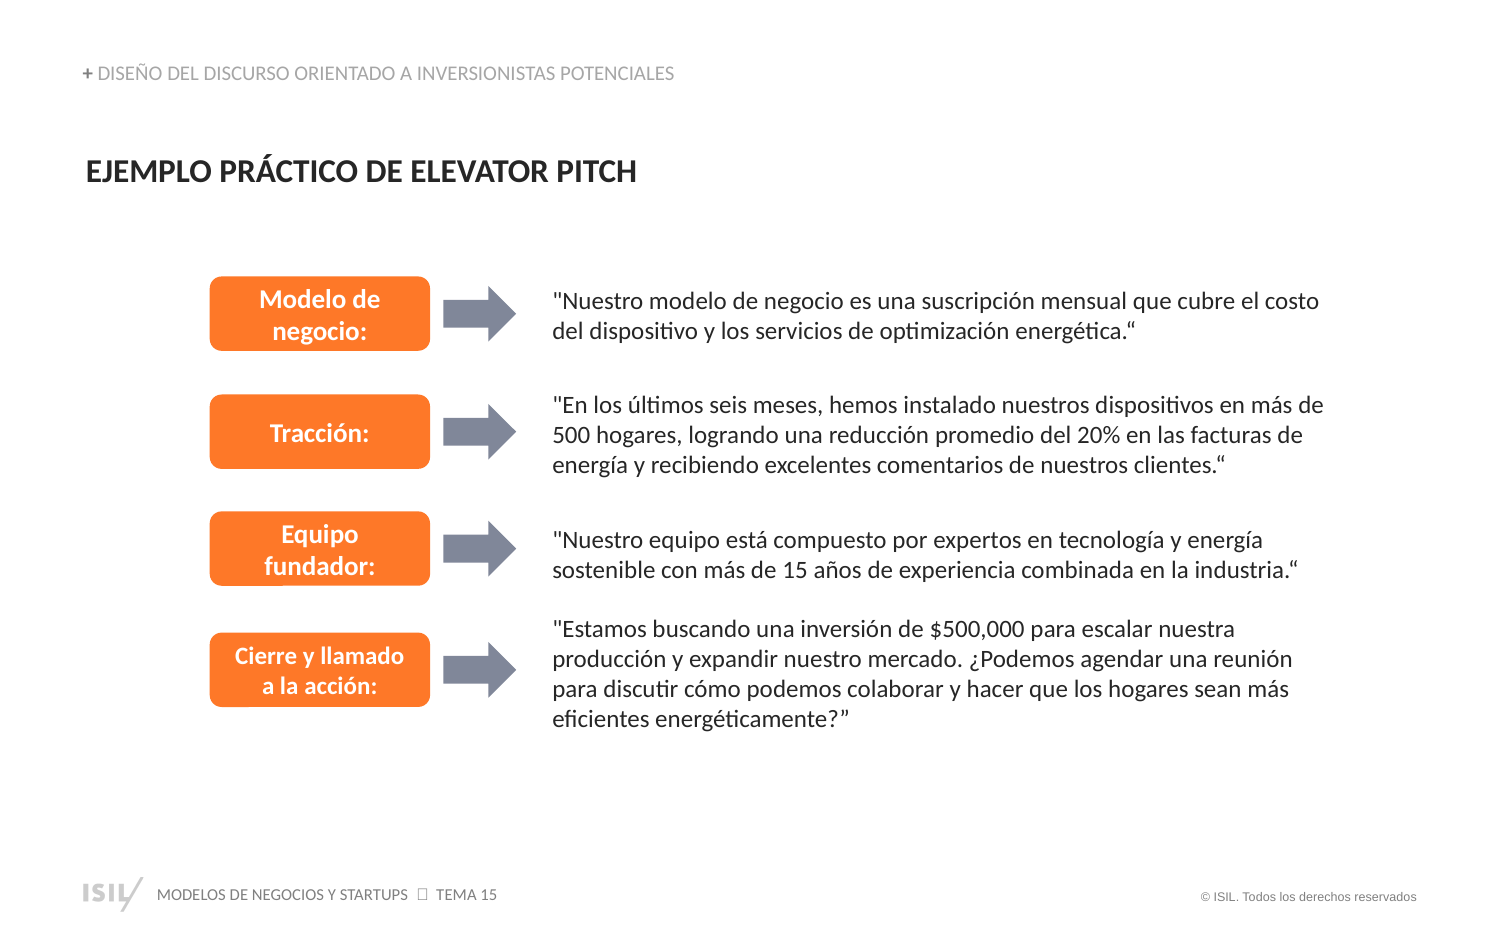

+ DISEÑO DEL DISCURSO ORIENTADO A INVERSIONISTAS POTENCIALES
EJEMPLO PRÁCTICO DE ELEVATOR PITCH
Modelo de negocio:
"Nuestro modelo de negocio es una suscripción mensual que cubre el costo del dispositivo y los servicios de optimización energética.“

"En los últimos seis meses, hemos instalado nuestros dispositivos en más de 500 hogares, logrando una reducción promedio del 20% en las facturas de energía y recibiendo excelentes comentarios de nuestros clientes.“
Tracción:

Equipo fundador:

"Nuestro equipo está compuesto por expertos en tecnología y energía sostenible con más de 15 años de experiencia combinada en la industria.“
"Estamos buscando una inversión de $500,000 para escalar nuestra producción y expandir nuestro mercado. ¿Podemos agendar una reunión para discutir cómo podemos colaborar y hacer que los hogares sean más eficientes energéticamente?”
Cierre y llamado a la acción: